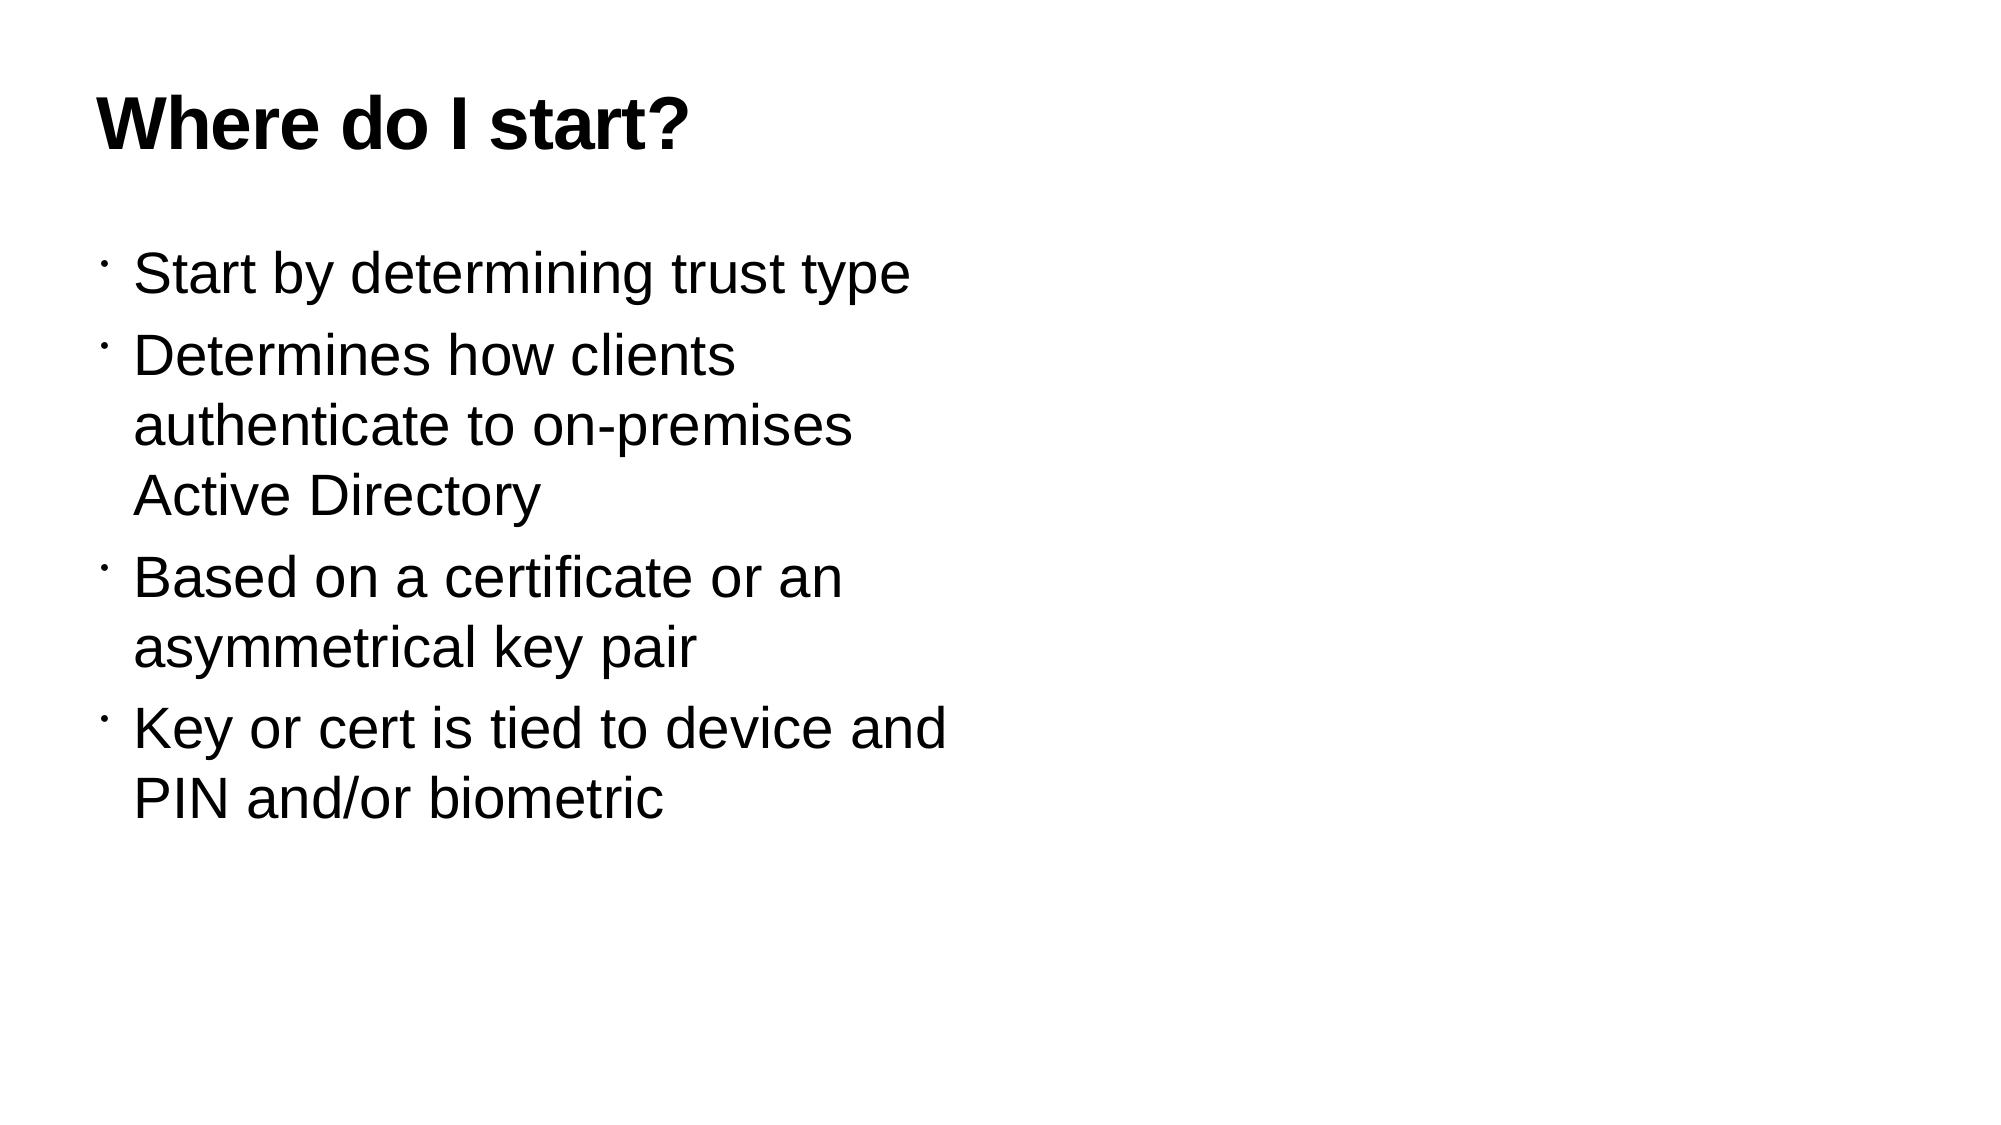

# Where do I start?
Start by determining trust type
Determines how clients authenticate to on-premises Active Directory
Based on a certificate or an asymmetrical key pair
Key or cert is tied to device and PIN and/or biometric